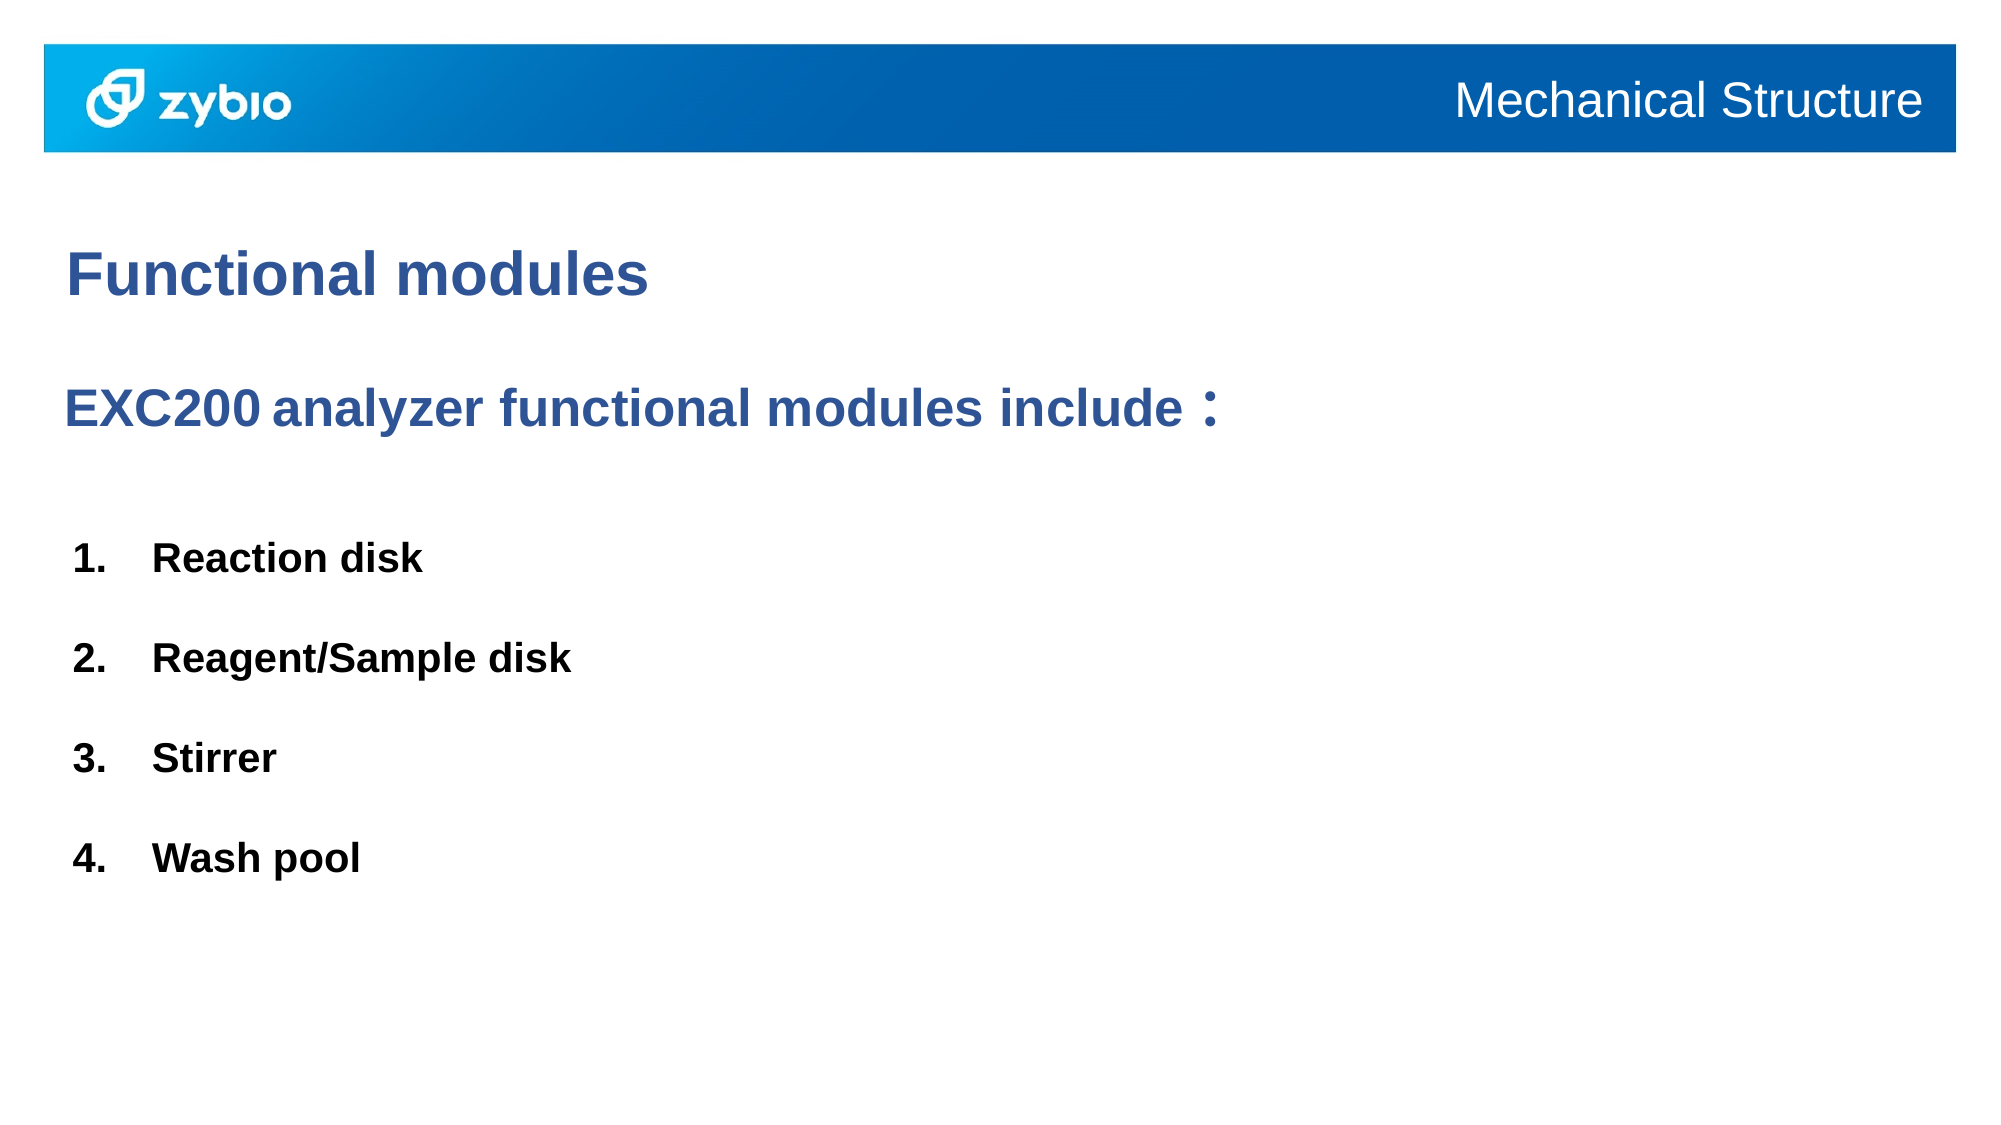

Mechanical Structure
Functional modules
EXC200 analyzer functional modules include：
Reaction disk
Reagent/Sample disk
Stirrer
Wash pool